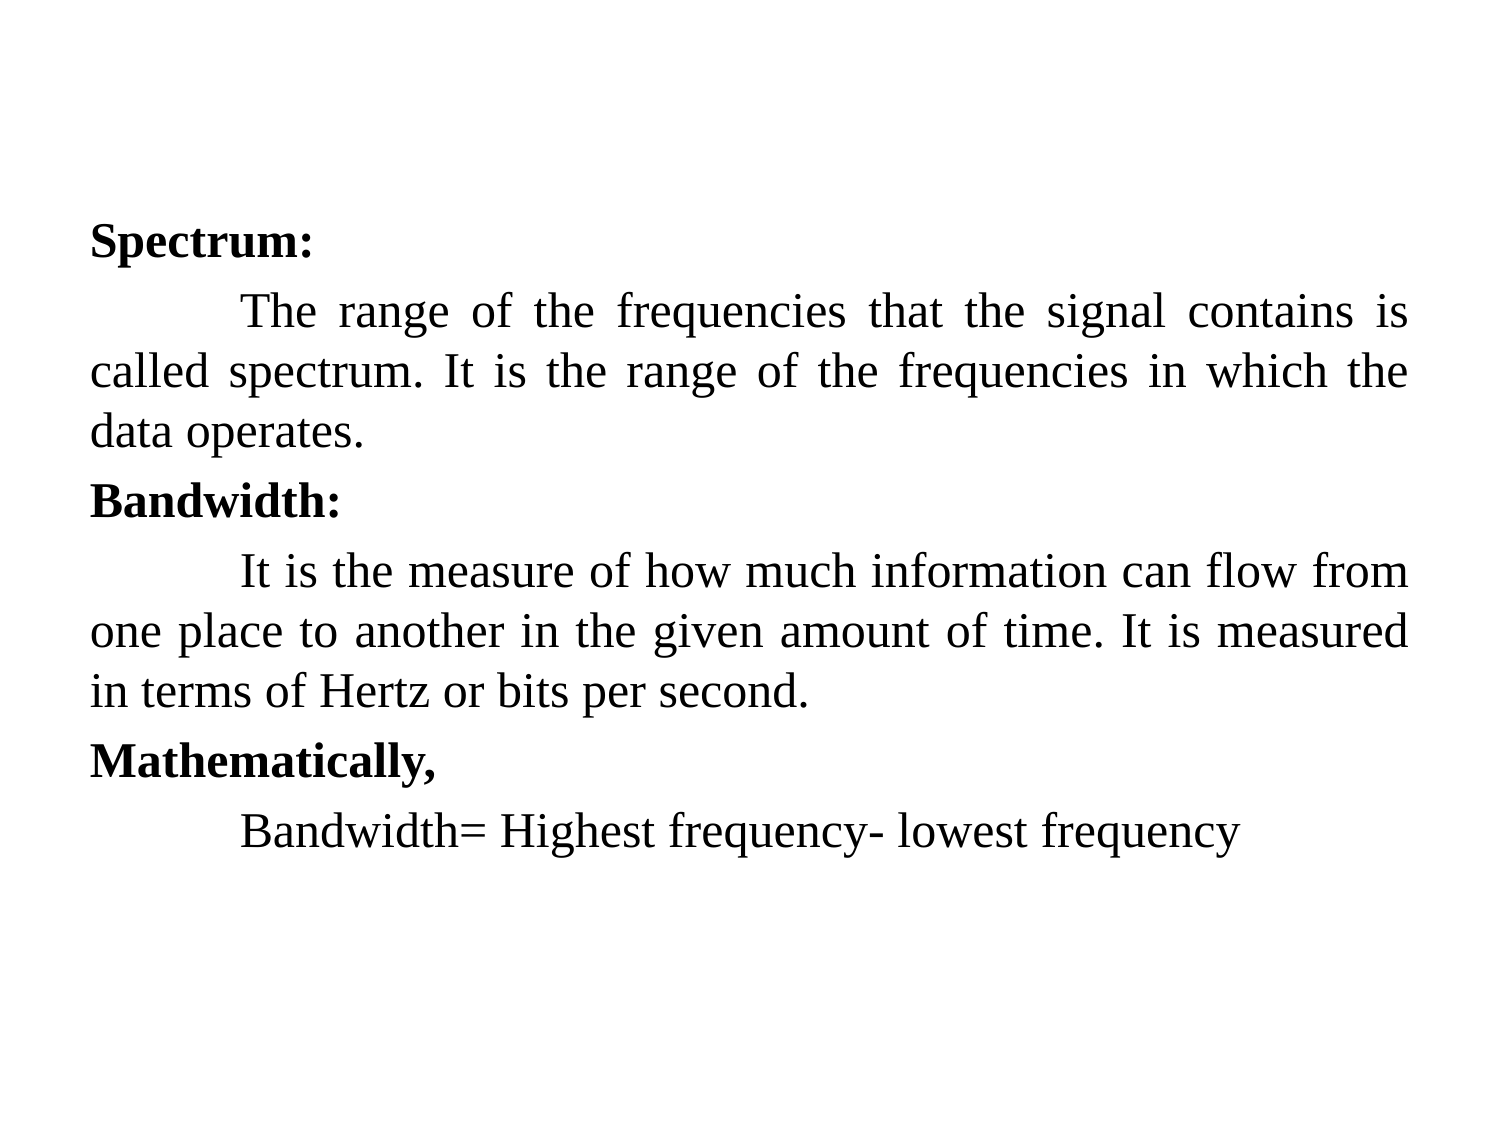

#
Spectrum:
	The range of the frequencies that the signal contains is called spectrum. It is the range of the frequencies in which the data operates.
Bandwidth:
	It is the measure of how much information can flow from one place to another in the given amount of time. It is measured in terms of Hertz or bits per second.
Mathematically,
	Bandwidth= Highest frequency- lowest frequency